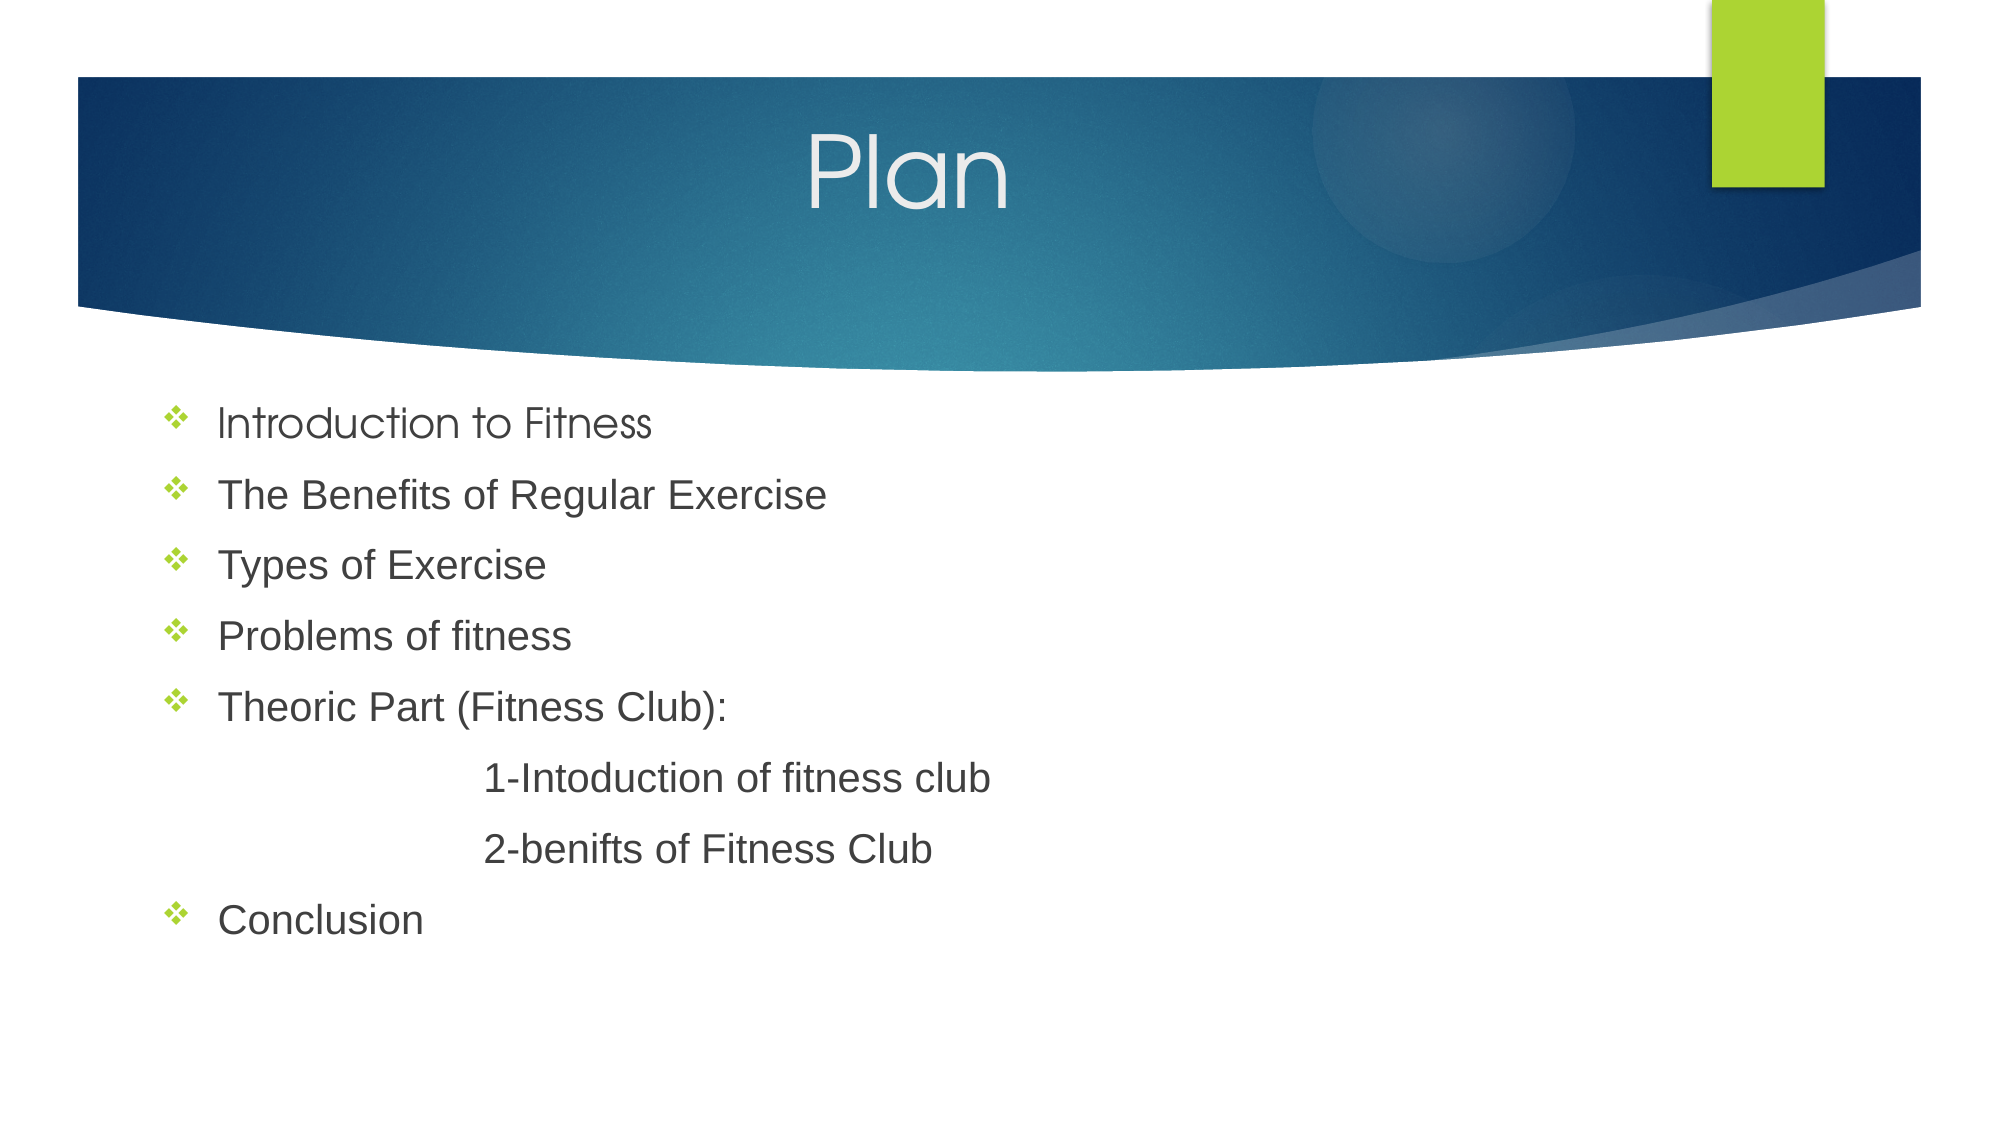

# Plan
Introduction to Fitness
The Benefits of Regular Exercise
Types of Exercise
Problems of fitness
Theoric Part (Fitness Club):
                            1-Intoduction of fitness club
                            2-benifts of Fitness Club
Conclusion